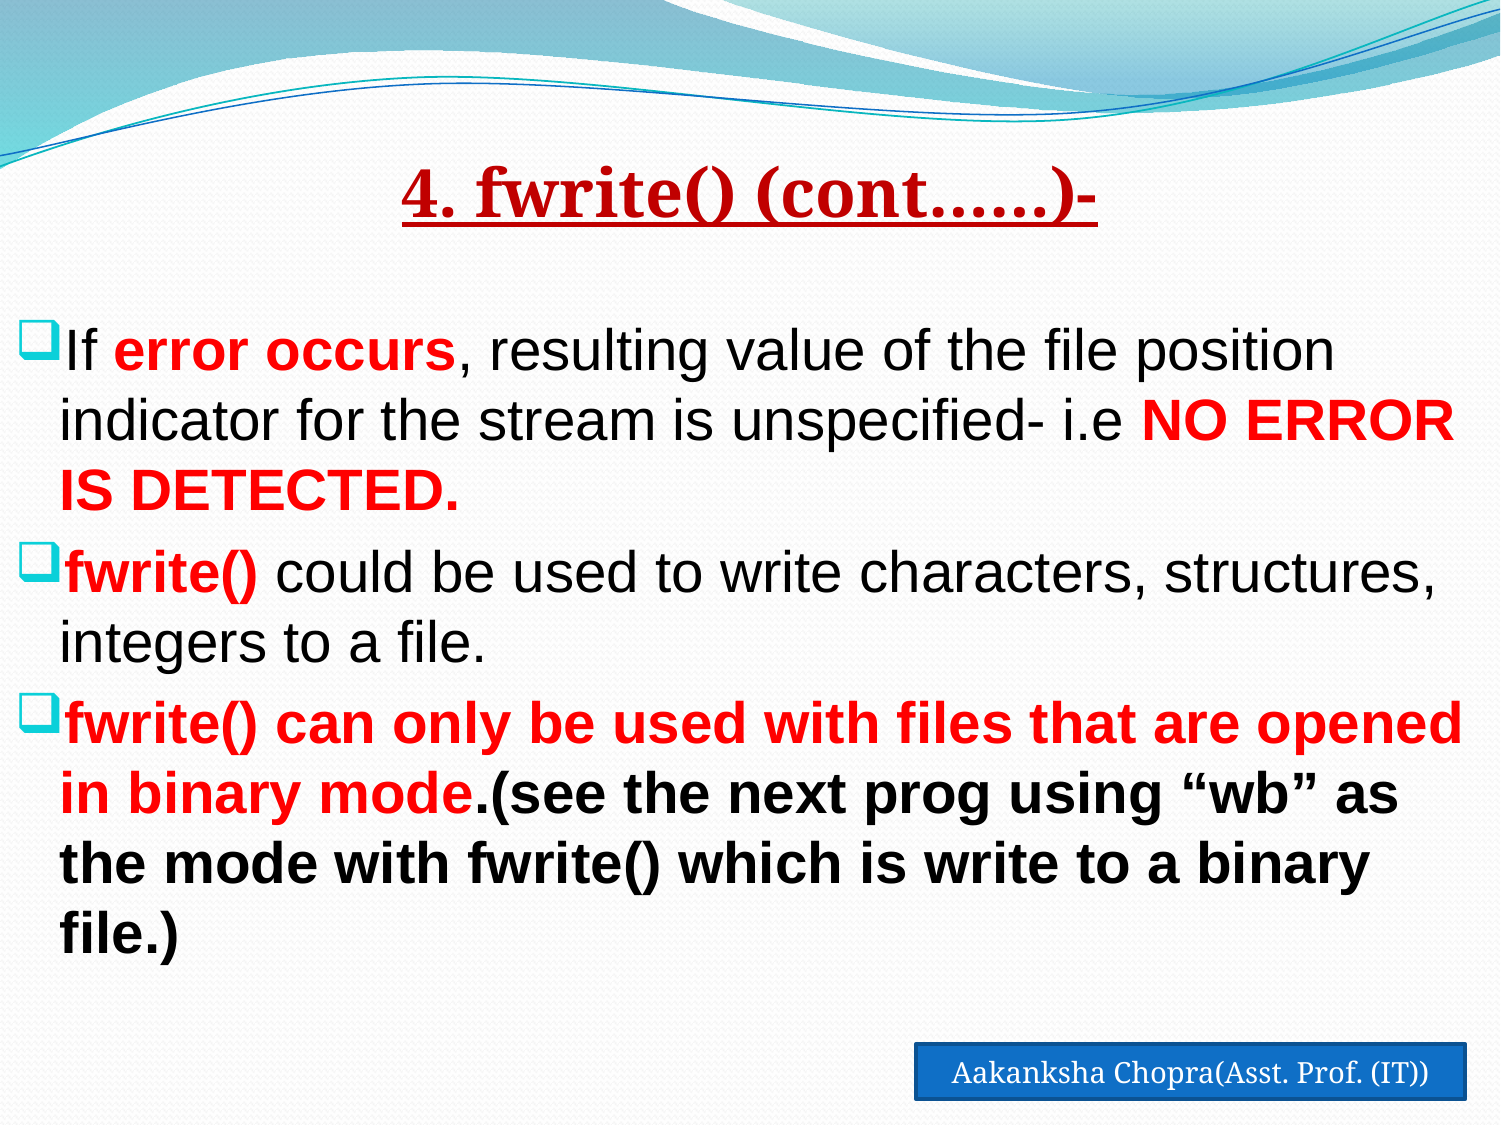

4. fwrite() (cont……)-

If error occurs, resulting value of the file position indicator for the stream is unspecified- i.e NO ERROR IS DETECTED.
fwrite() could be used to write characters, structures, integers to a file.
fwrite() can only be used with files that are opened in binary mode.(see the next prog using “wb” as the mode with fwrite() which is write to a binary file.)

Aakanksha Chopra(Asst. Prof. (IT))